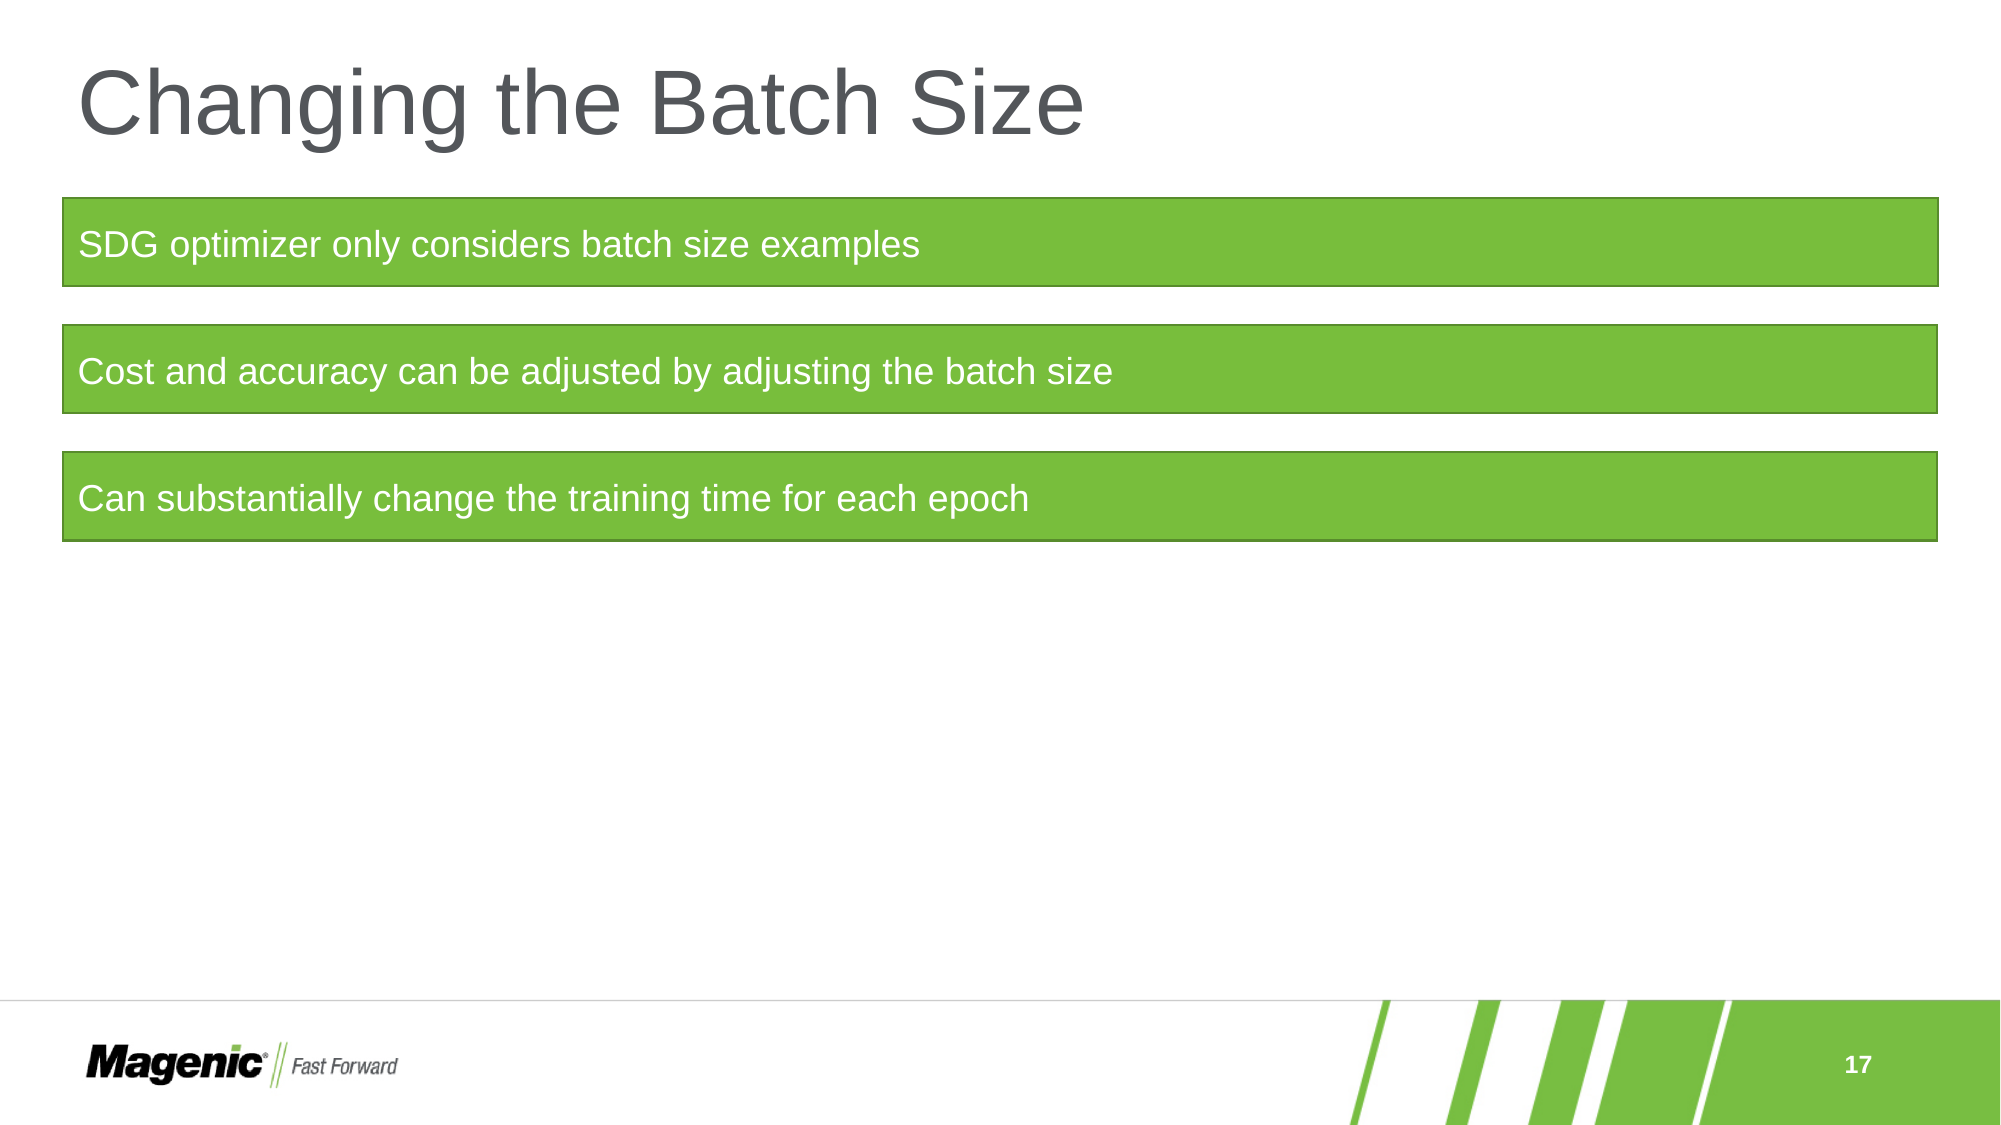

# Changing the Batch Size
SDG optimizer only considers batch size examples
Cost and accuracy can be adjusted by adjusting the batch size
Can substantially change the training time for each epoch